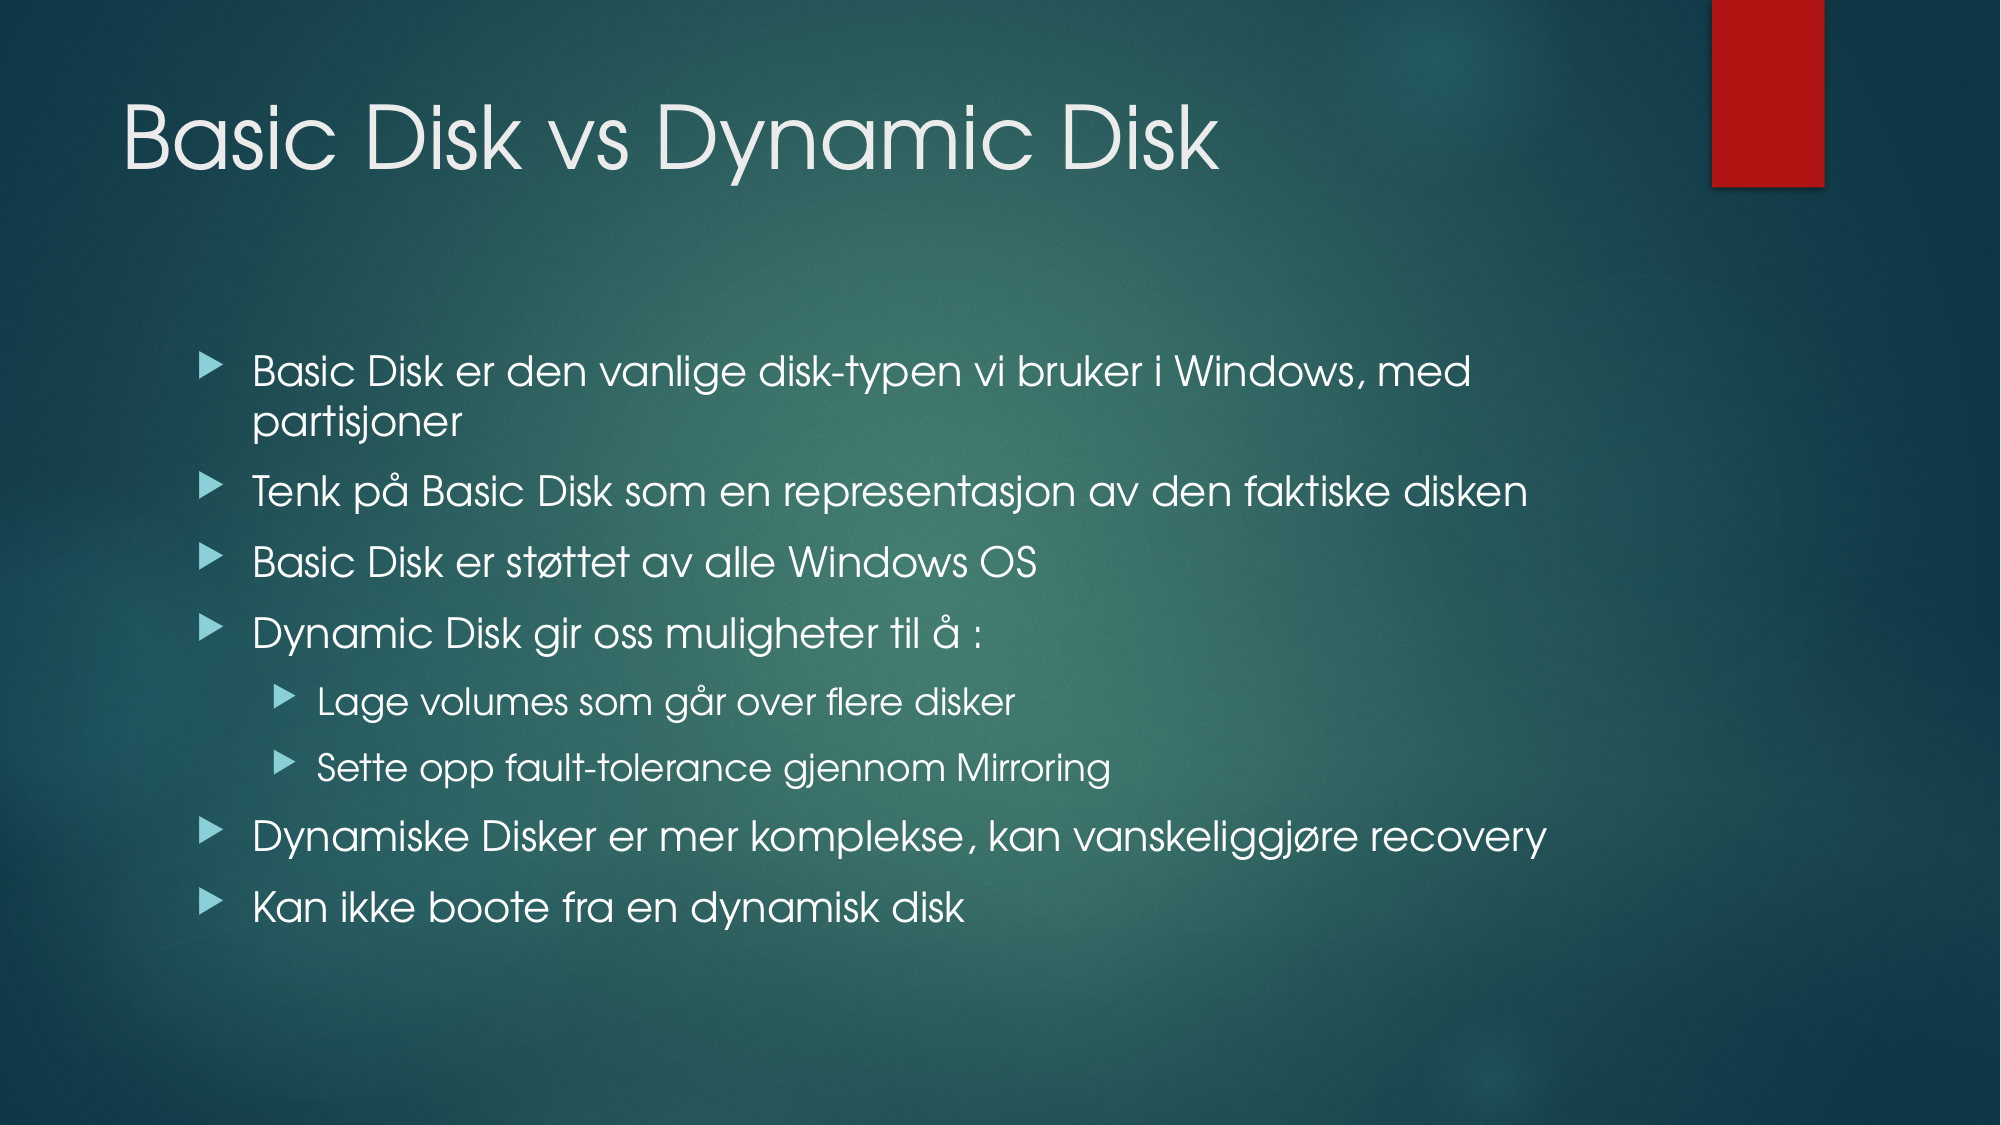

# Basic Disk vs Dynamic Disk
Basic Disk er den vanlige disk-typen vi bruker i Windows, med partisjoner
Tenk på Basic Disk som en representasjon av den faktiske disken
Basic Disk er støttet av alle Windows OS
Dynamic Disk gir oss muligheter til å :
Lage volumes som går over flere disker
Sette opp fault-tolerance gjennom Mirroring
Dynamiske Disker er mer komplekse, kan vanskeliggjøre recovery
Kan ikke boote fra en dynamisk disk